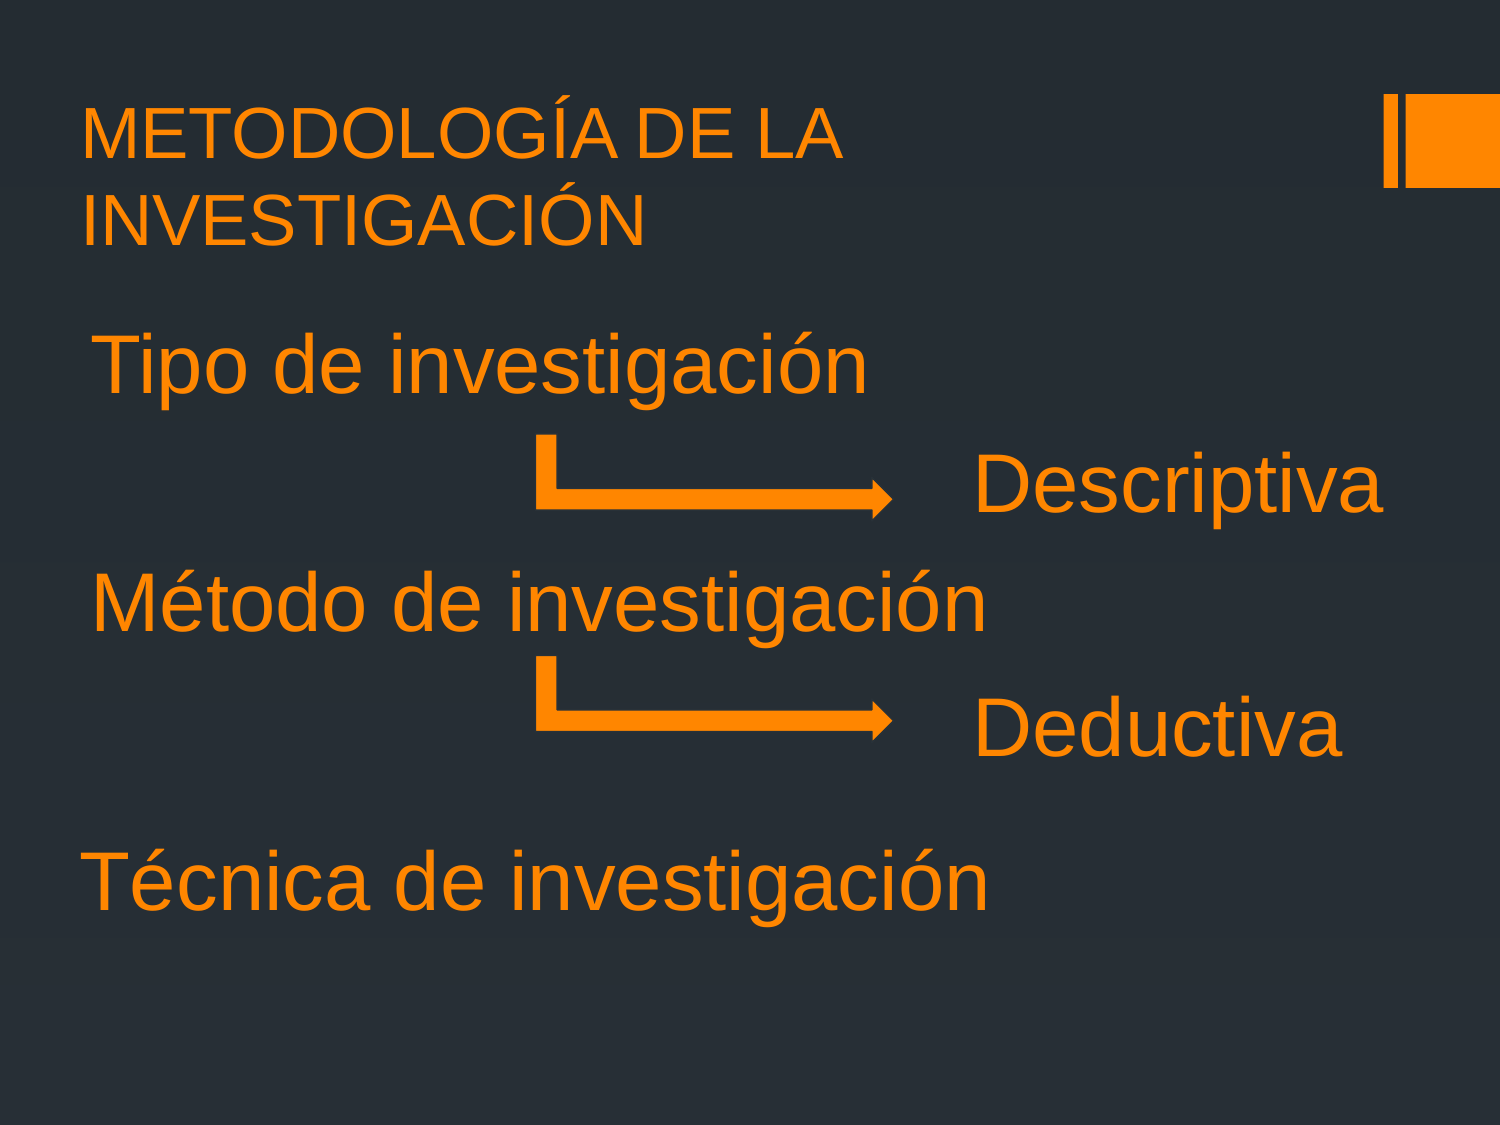

# METODOLOGÍA DE LA INVESTIGACIÓN

Tipo de investigación
Descriptiva
Método de investigación

Deductiva
Técnica de investigación